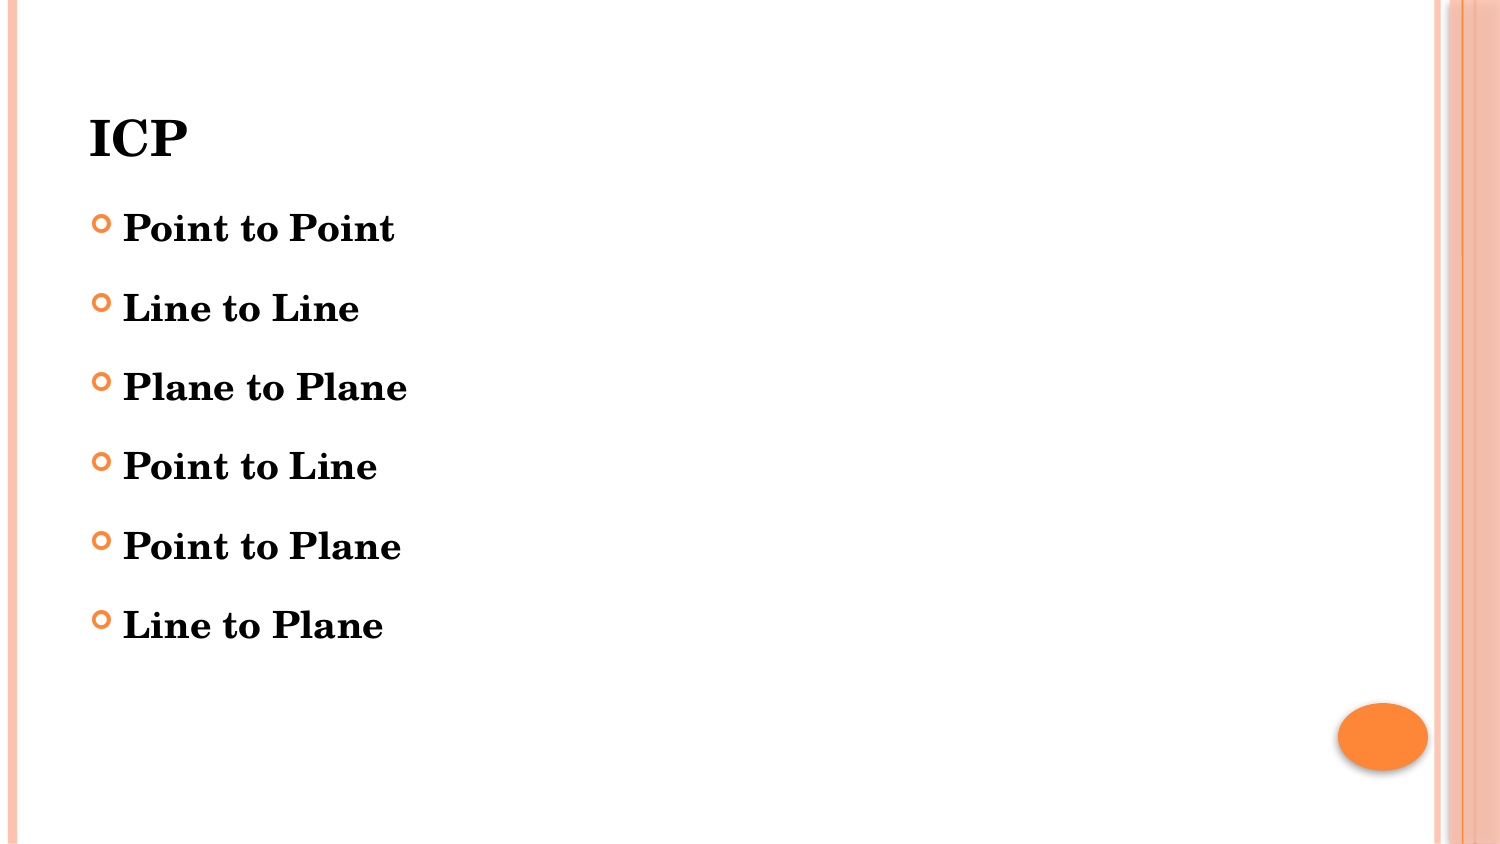

# ICP
Point to Point
Line to Line
Plane to Plane
Point to Line
Point to Plane
Line to Plane